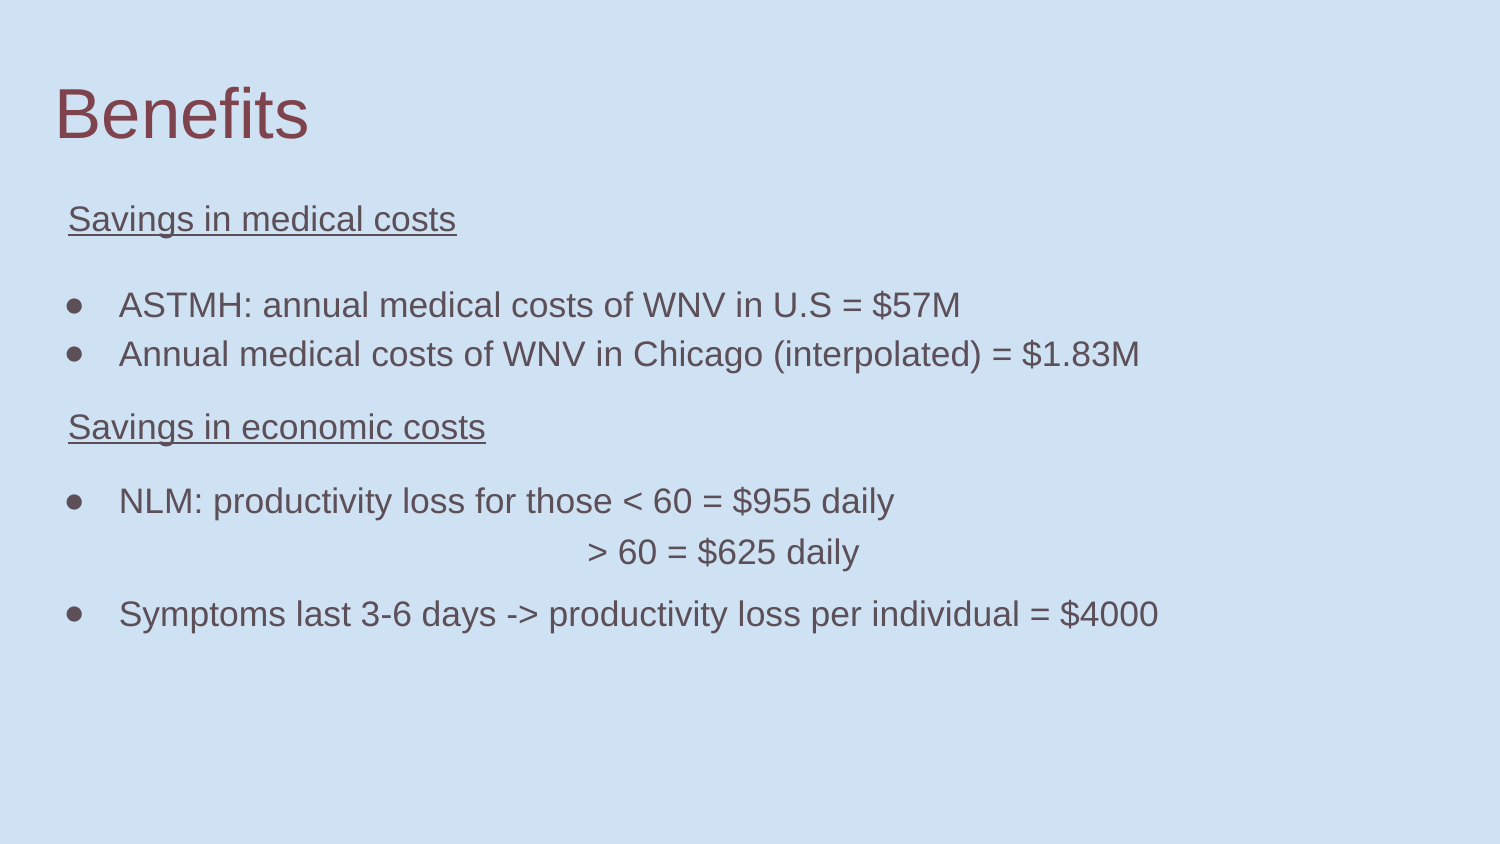

Benefits
Savings in medical costs

ASTMH: annual medical costs of WNV in U.S = $57M
Annual medical costs of WNV in Chicago (interpolated) = $1.83M

Savings in economic costs

NLM: productivity loss for those < 60 = $955 daily

> 60 = $625 daily

Symptoms last 3-6 days -> productivity loss per individual = $4000